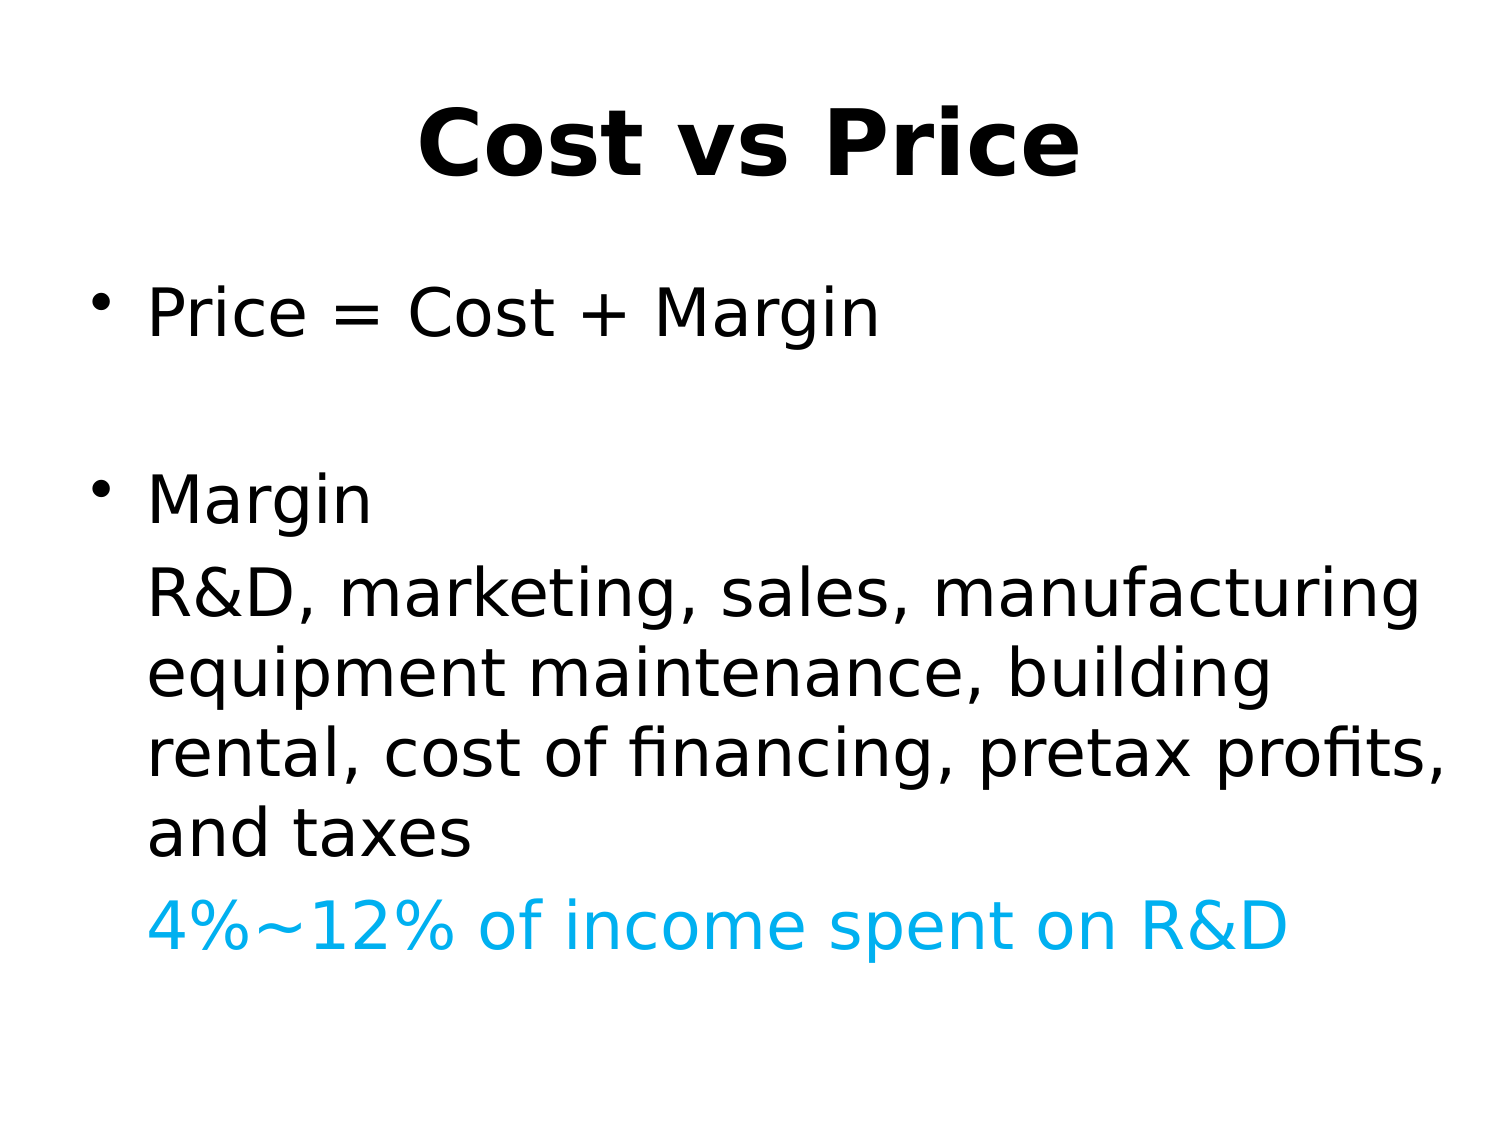

# Cost vs Price
Price = Cost + Margin

Margin
	R&D, marketing, sales, manufacturing equipment maintenance, building rental, cost of financing, pretax profits, and taxes
	4%~12% of income spent on R&D